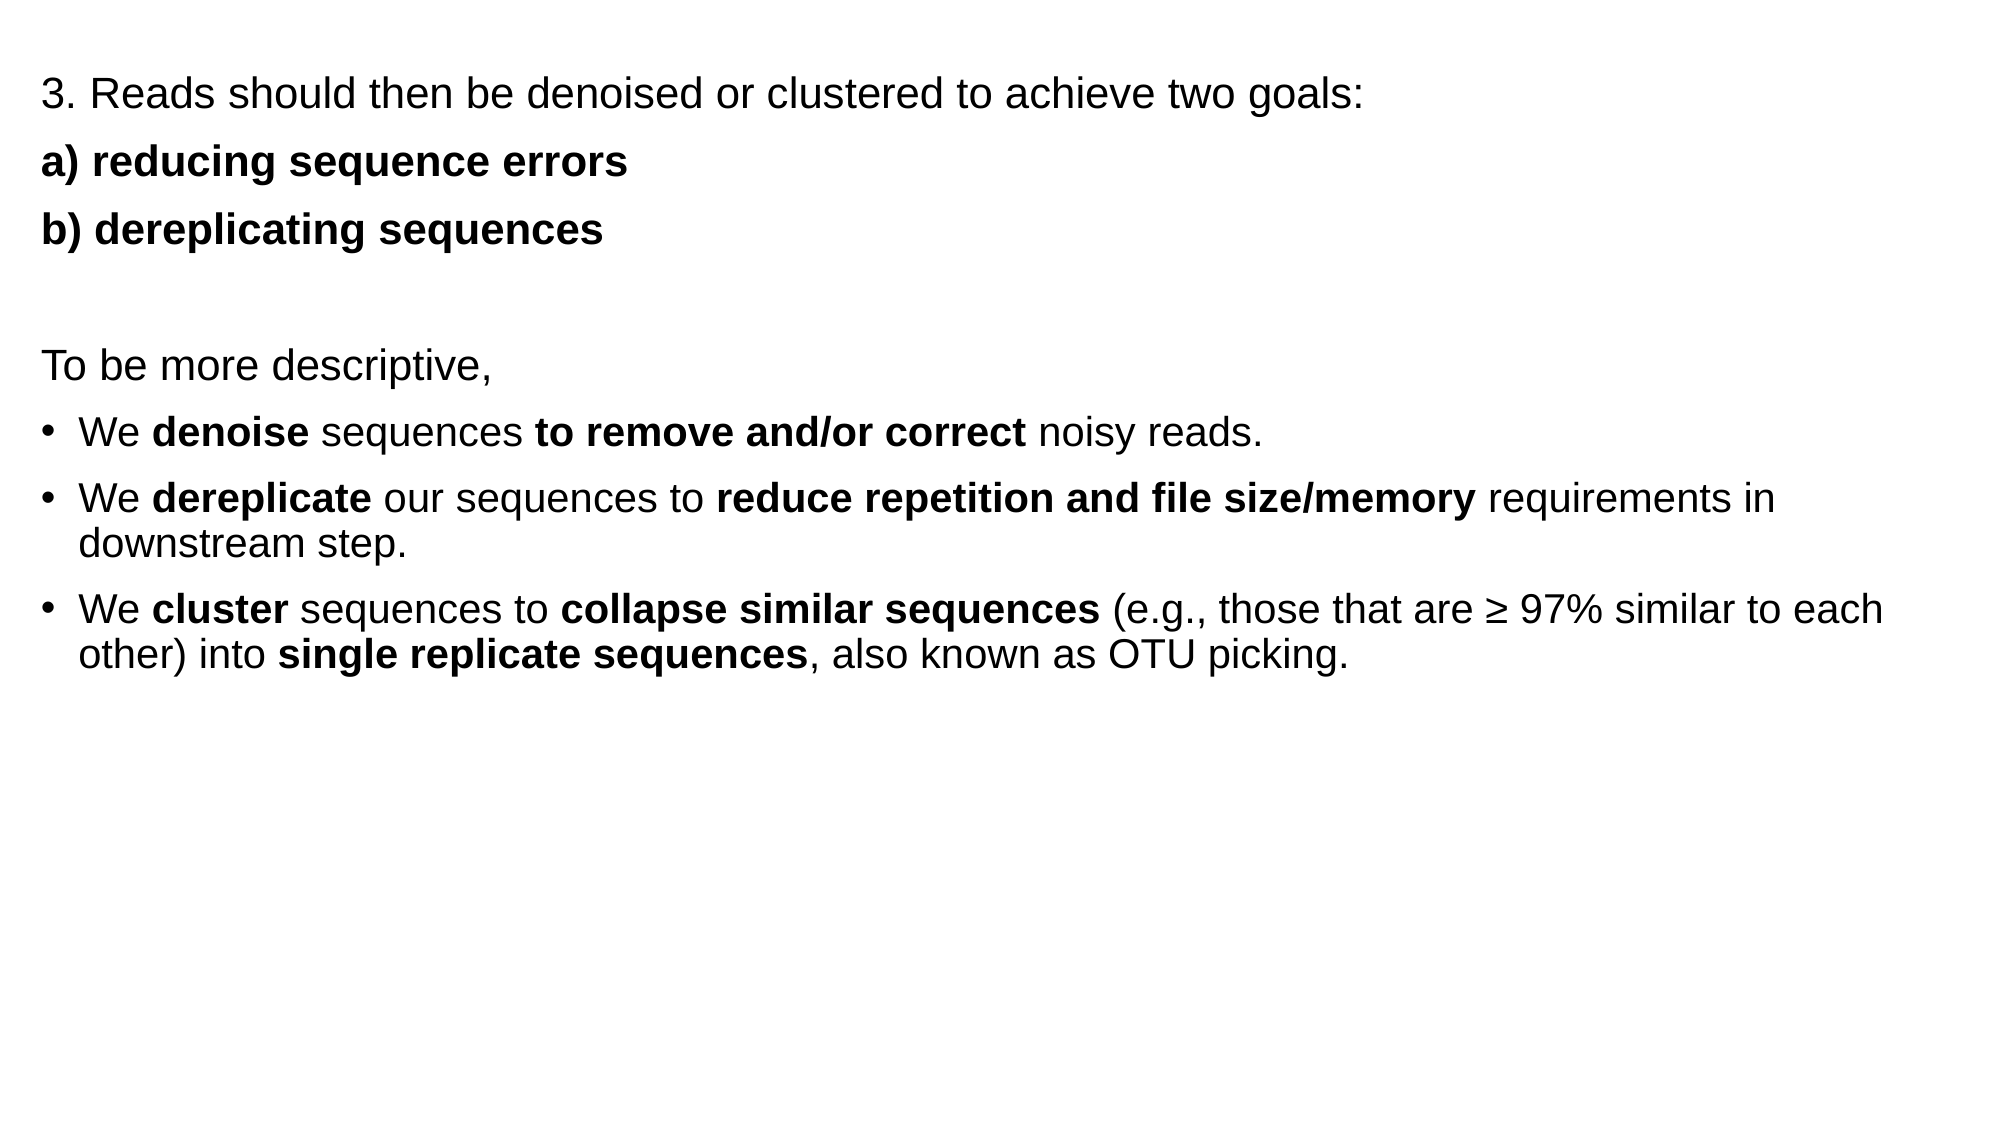

3. Reads should then be denoised or clustered to achieve two goals:
a) reducing sequence errors
b) dereplicating sequences

To be more descriptive,
We denoise sequences to remove and/or correct noisy reads.
We dereplicate our sequences to reduce repetition and file size/memory requirements in downstream step.
We cluster sequences to collapse similar sequences (e.g., those that are ≥ 97% similar to each other) into single replicate sequences, also known as OTU picking.